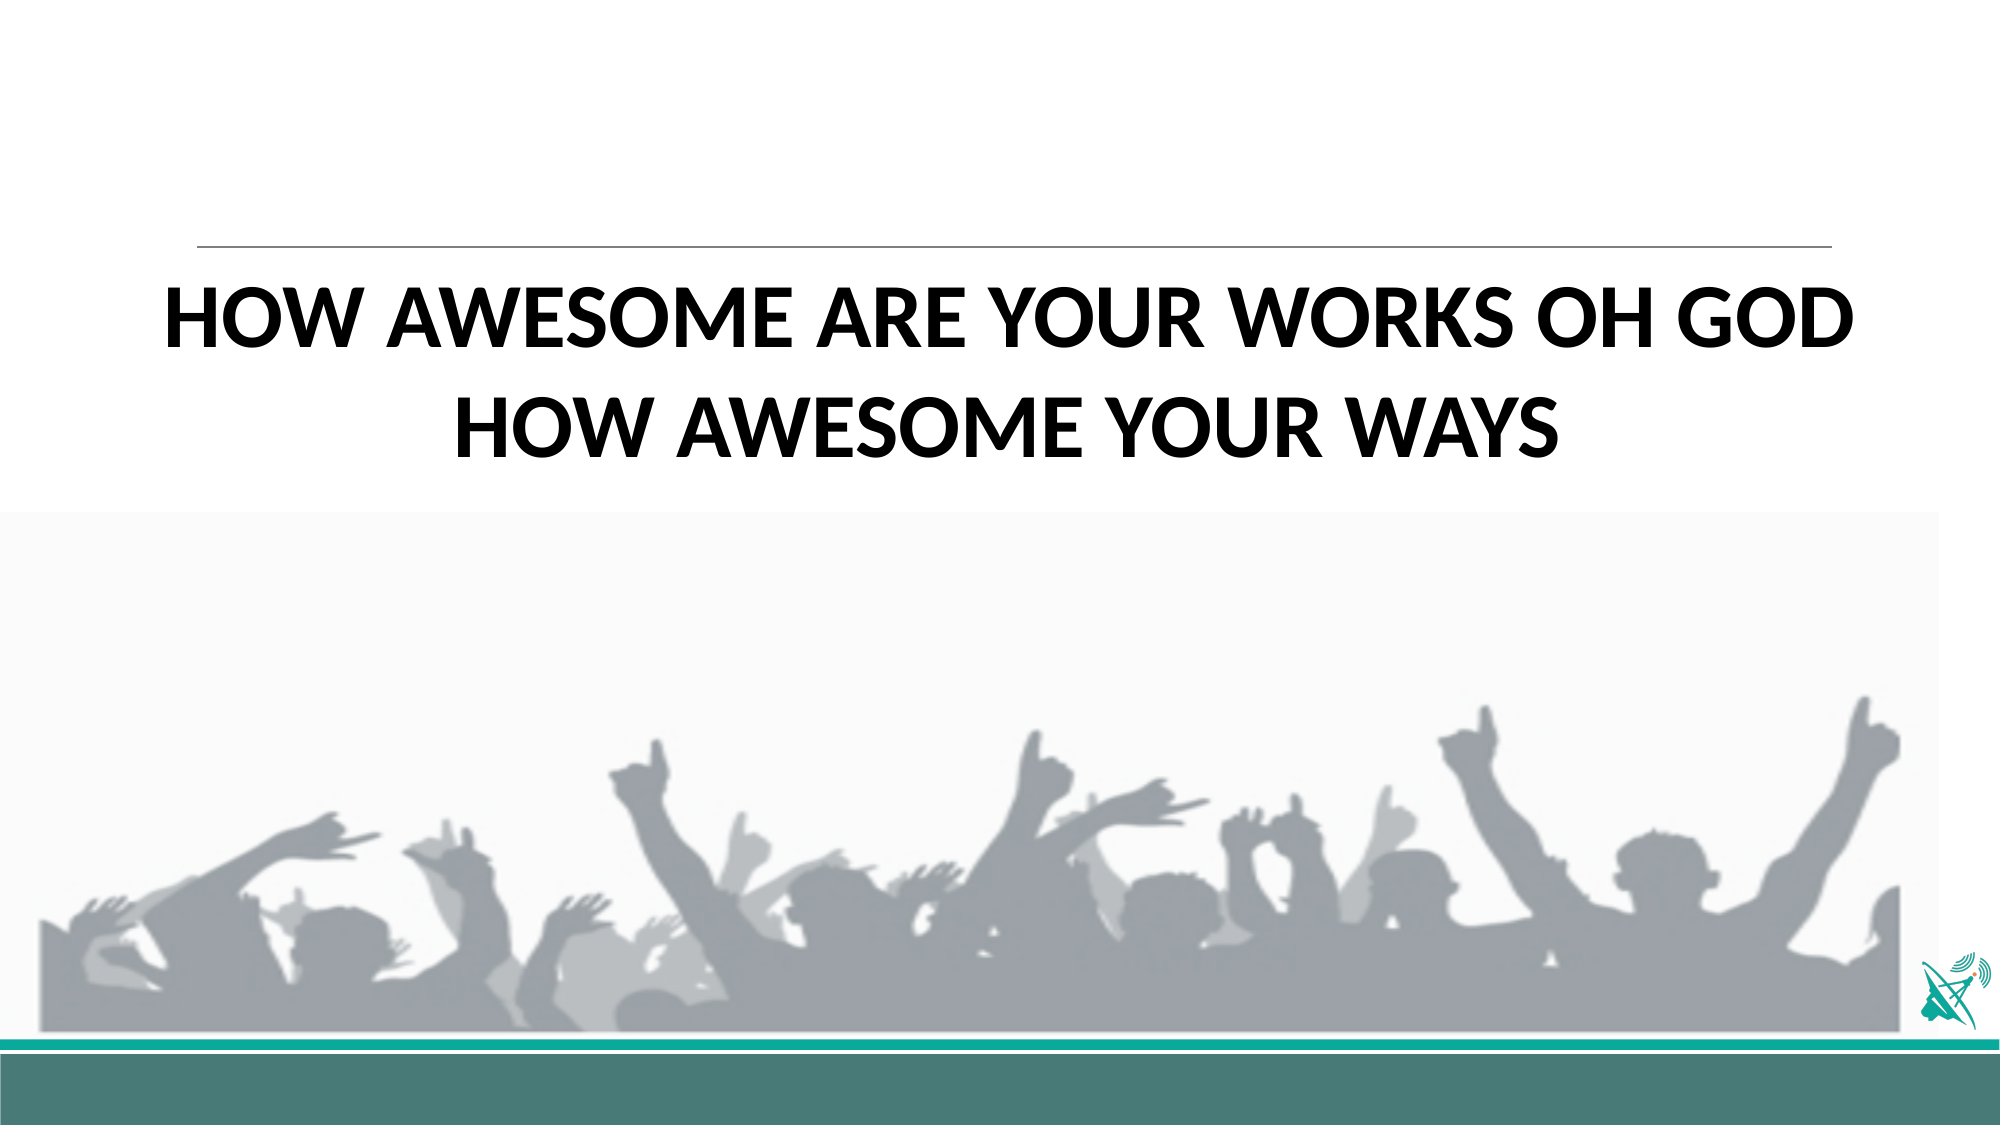

HOW AWESOME ARE YOUR WORKS OH GOD
HOW AWESOME YOUR WAYS